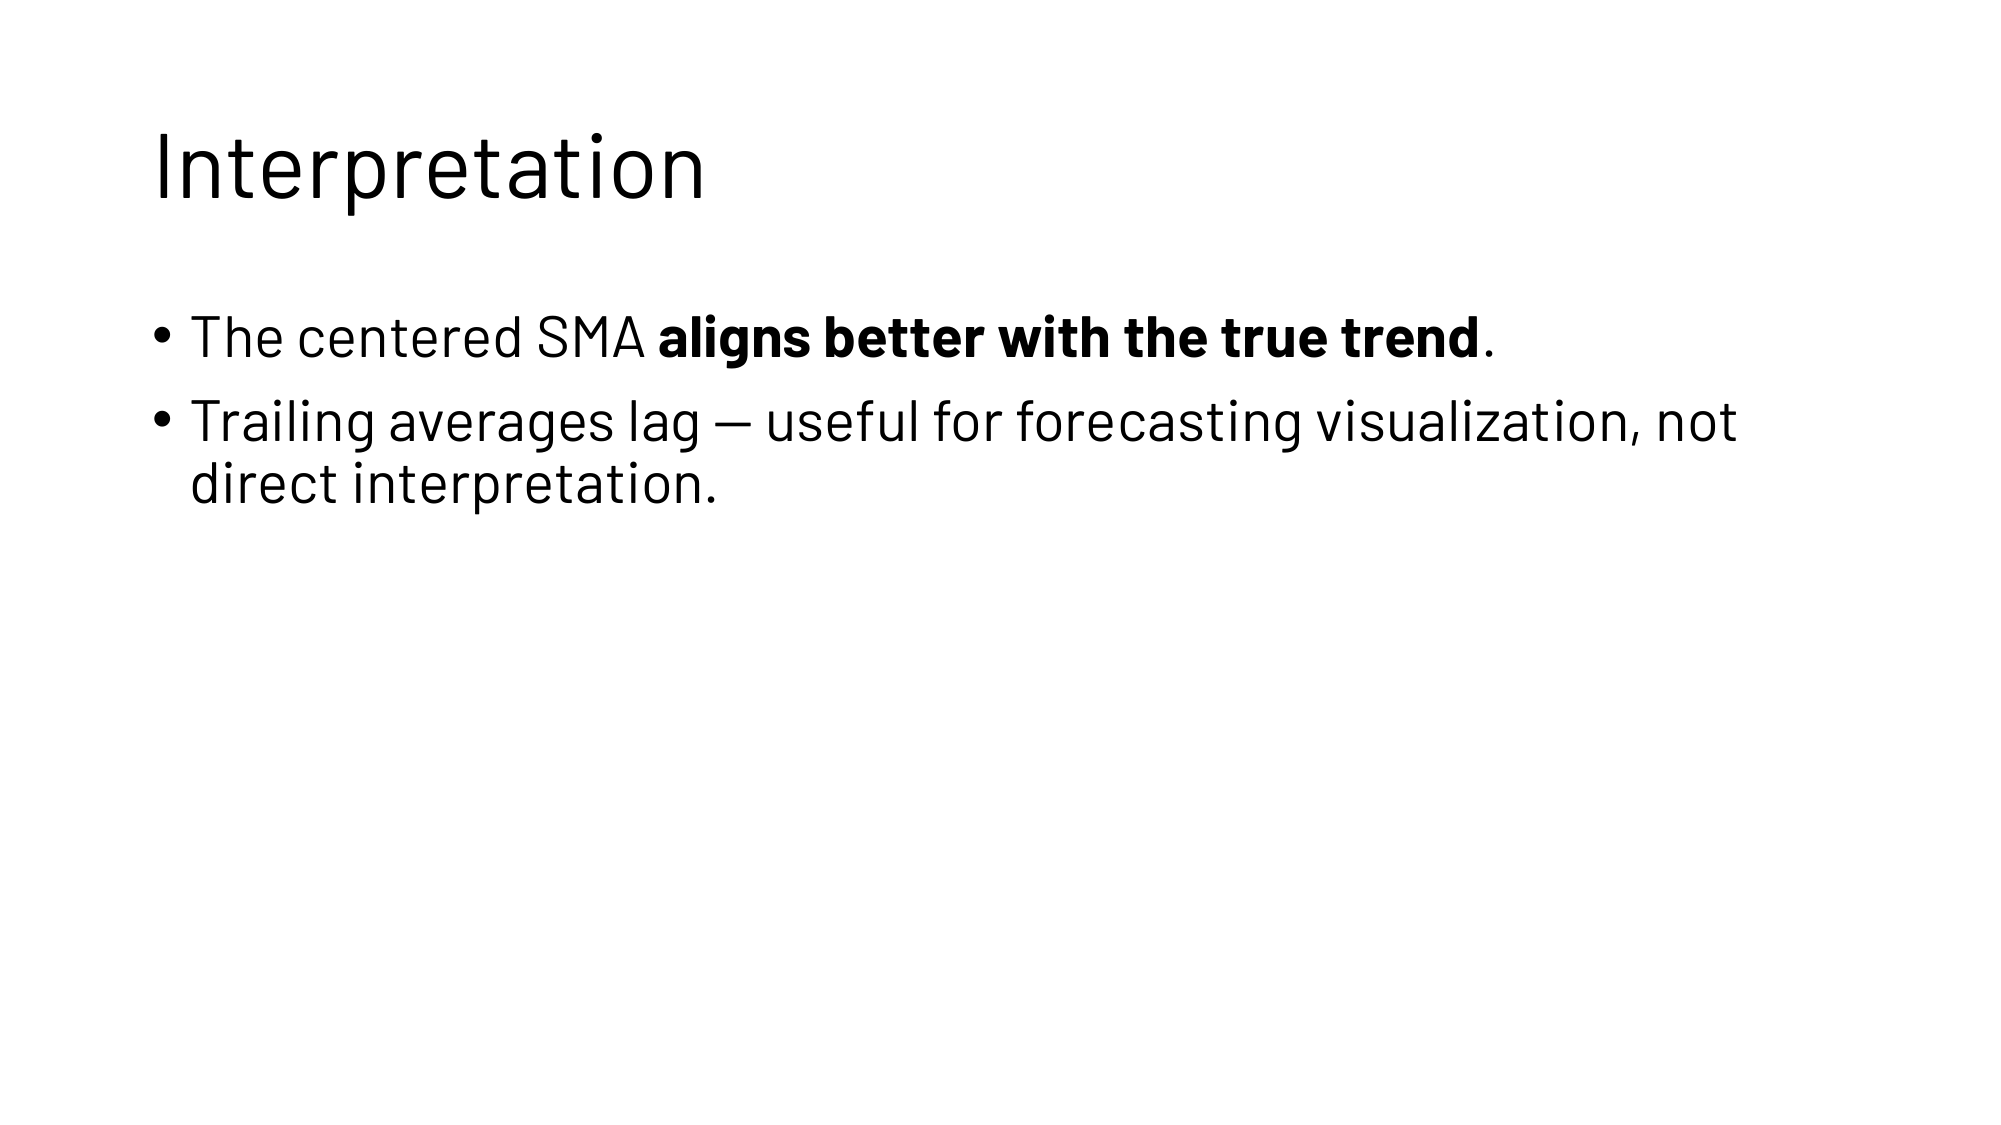

# Interpretation
The centered SMA aligns better with the true trend.
Trailing averages lag — useful for forecasting visualization, not direct interpretation.